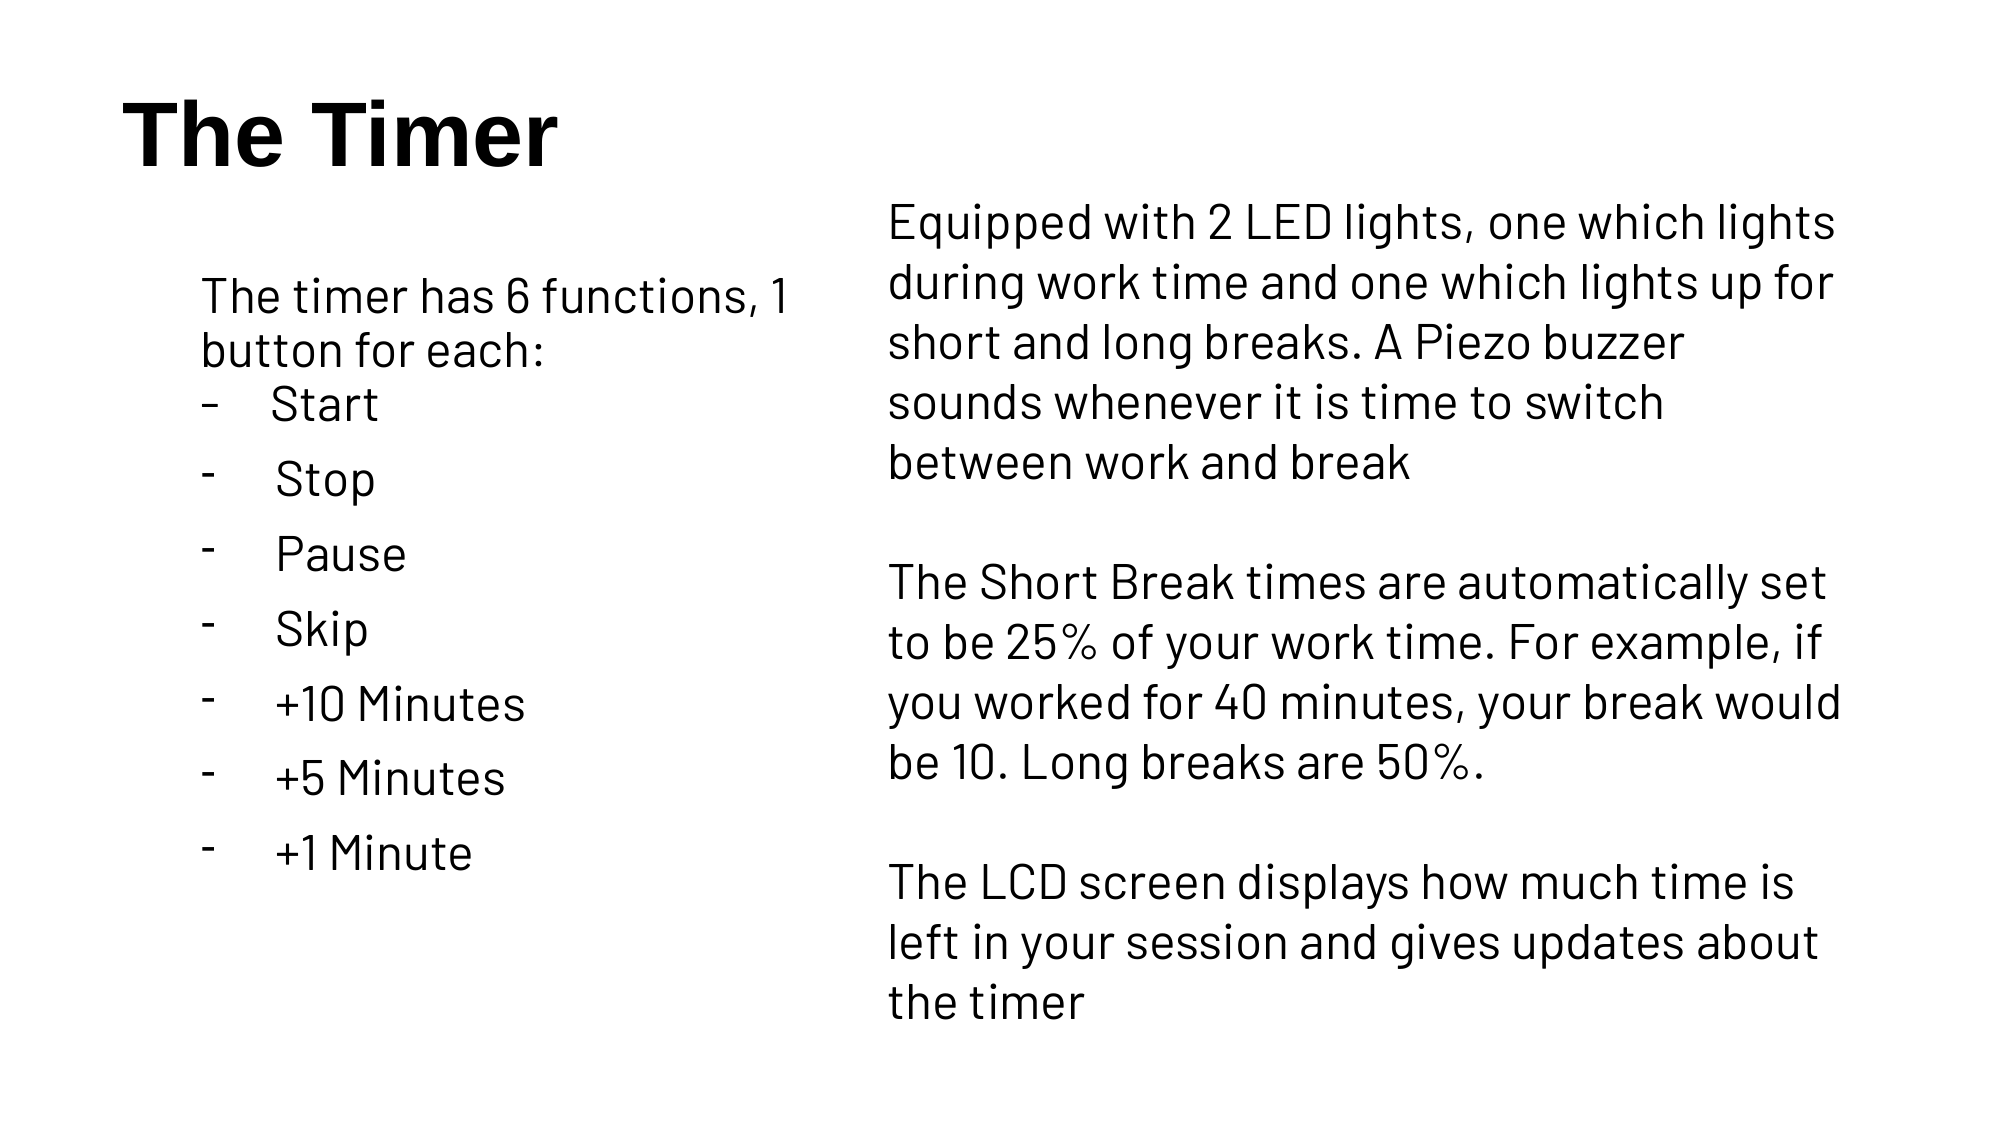

# The Timer
Equipped with 2 LED lights, one which lights during work time and one which lights up for short and long breaks. A Piezo buzzer sounds whenever it is time to switch between work and break
The Short Break times are automatically set to be 25% of your work time. For example, if you worked for 40 minutes, your break would be 10. Long breaks are 50%.
The LCD screen displays how much time is left in your session and gives updates about the timer
The timer has 6 functions, 1 button for each:
- Start
Stop
Pause
Skip
+10 Minutes
+5 Minutes
+1 Minute